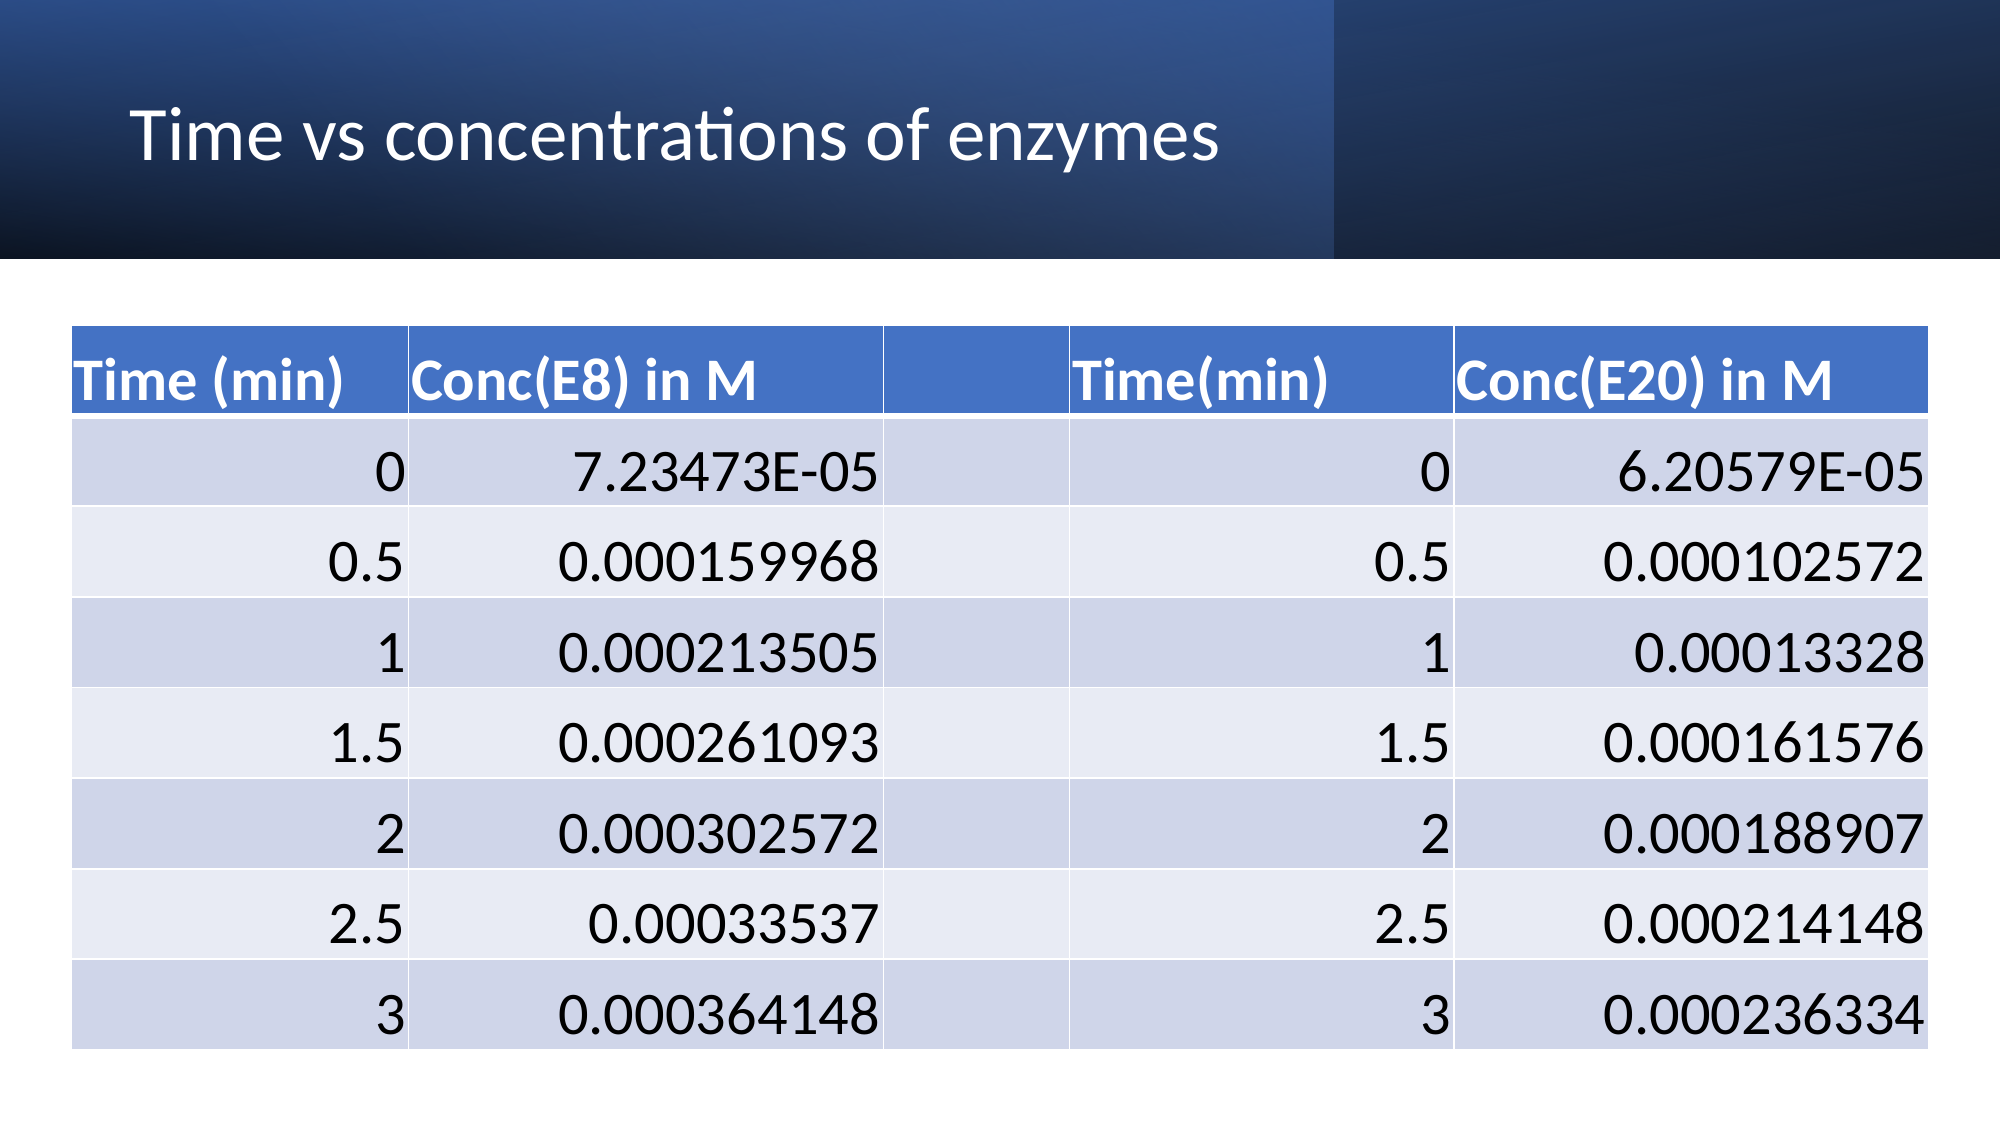

# Time vs concentrations of enzymes
| Time (min) | Conc(E8) in M |  | Time(min) | Conc(E20) in M |
| --- | --- | --- | --- | --- |
| 0 | 7.23473E-05 |  | 0 | 6.20579E-05 |
| 0.5 | 0.000159968 |  | 0.5 | 0.000102572 |
| 1 | 0.000213505 |  | 1 | 0.00013328 |
| 1.5 | 0.000261093 |  | 1.5 | 0.000161576 |
| 2 | 0.000302572 |  | 2 | 0.000188907 |
| 2.5 | 0.00033537 |  | 2.5 | 0.000214148 |
| 3 | 0.000364148 |  | 3 | 0.000236334 |